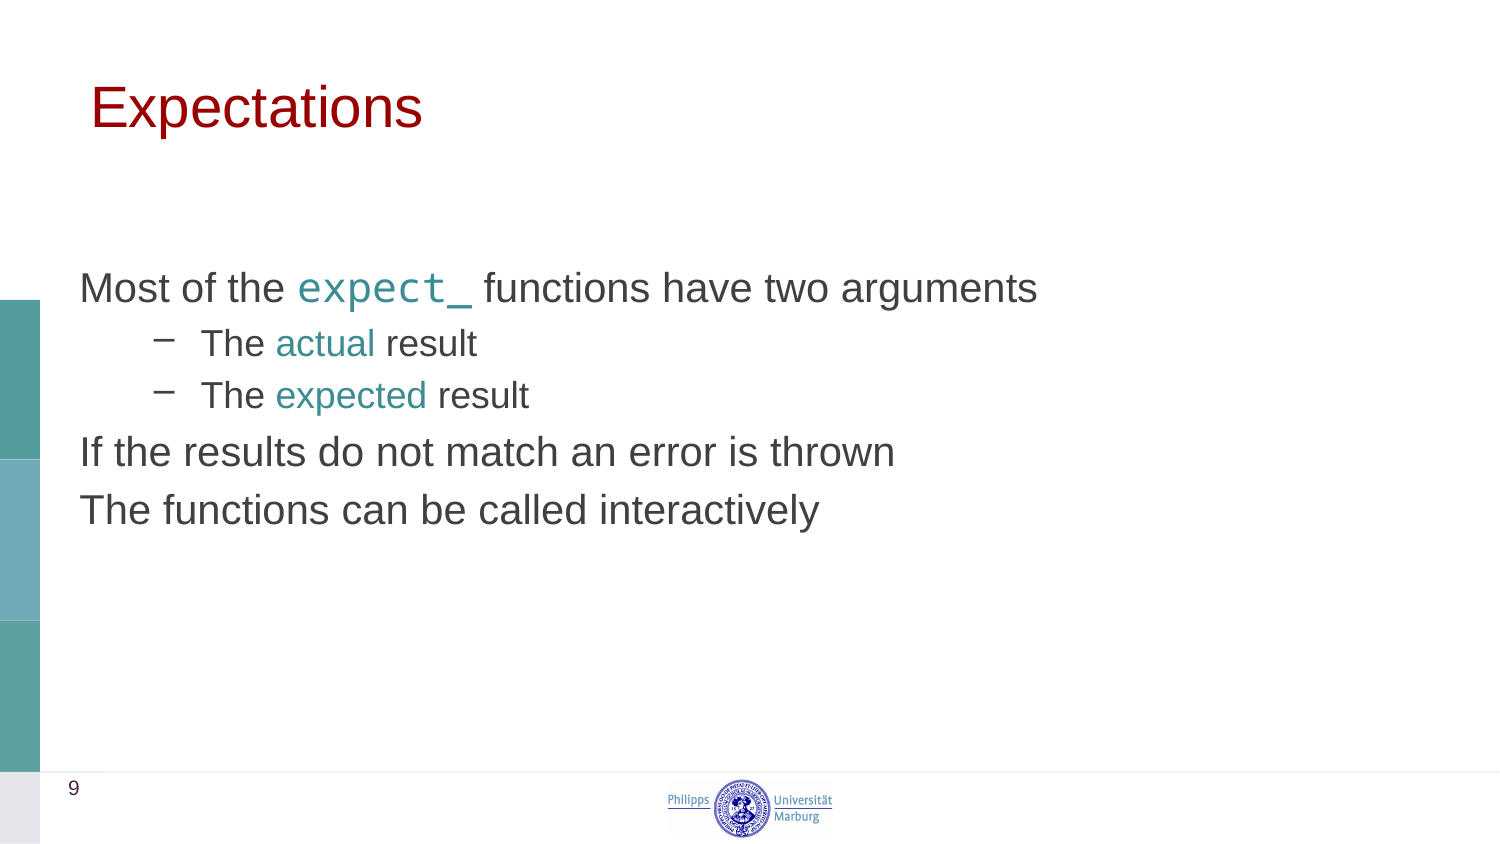

# Expectations
Most of the expect_ functions have two arguments
The actual result
The expected result
If the results do not match an error is thrown
The functions can be called interactively
9